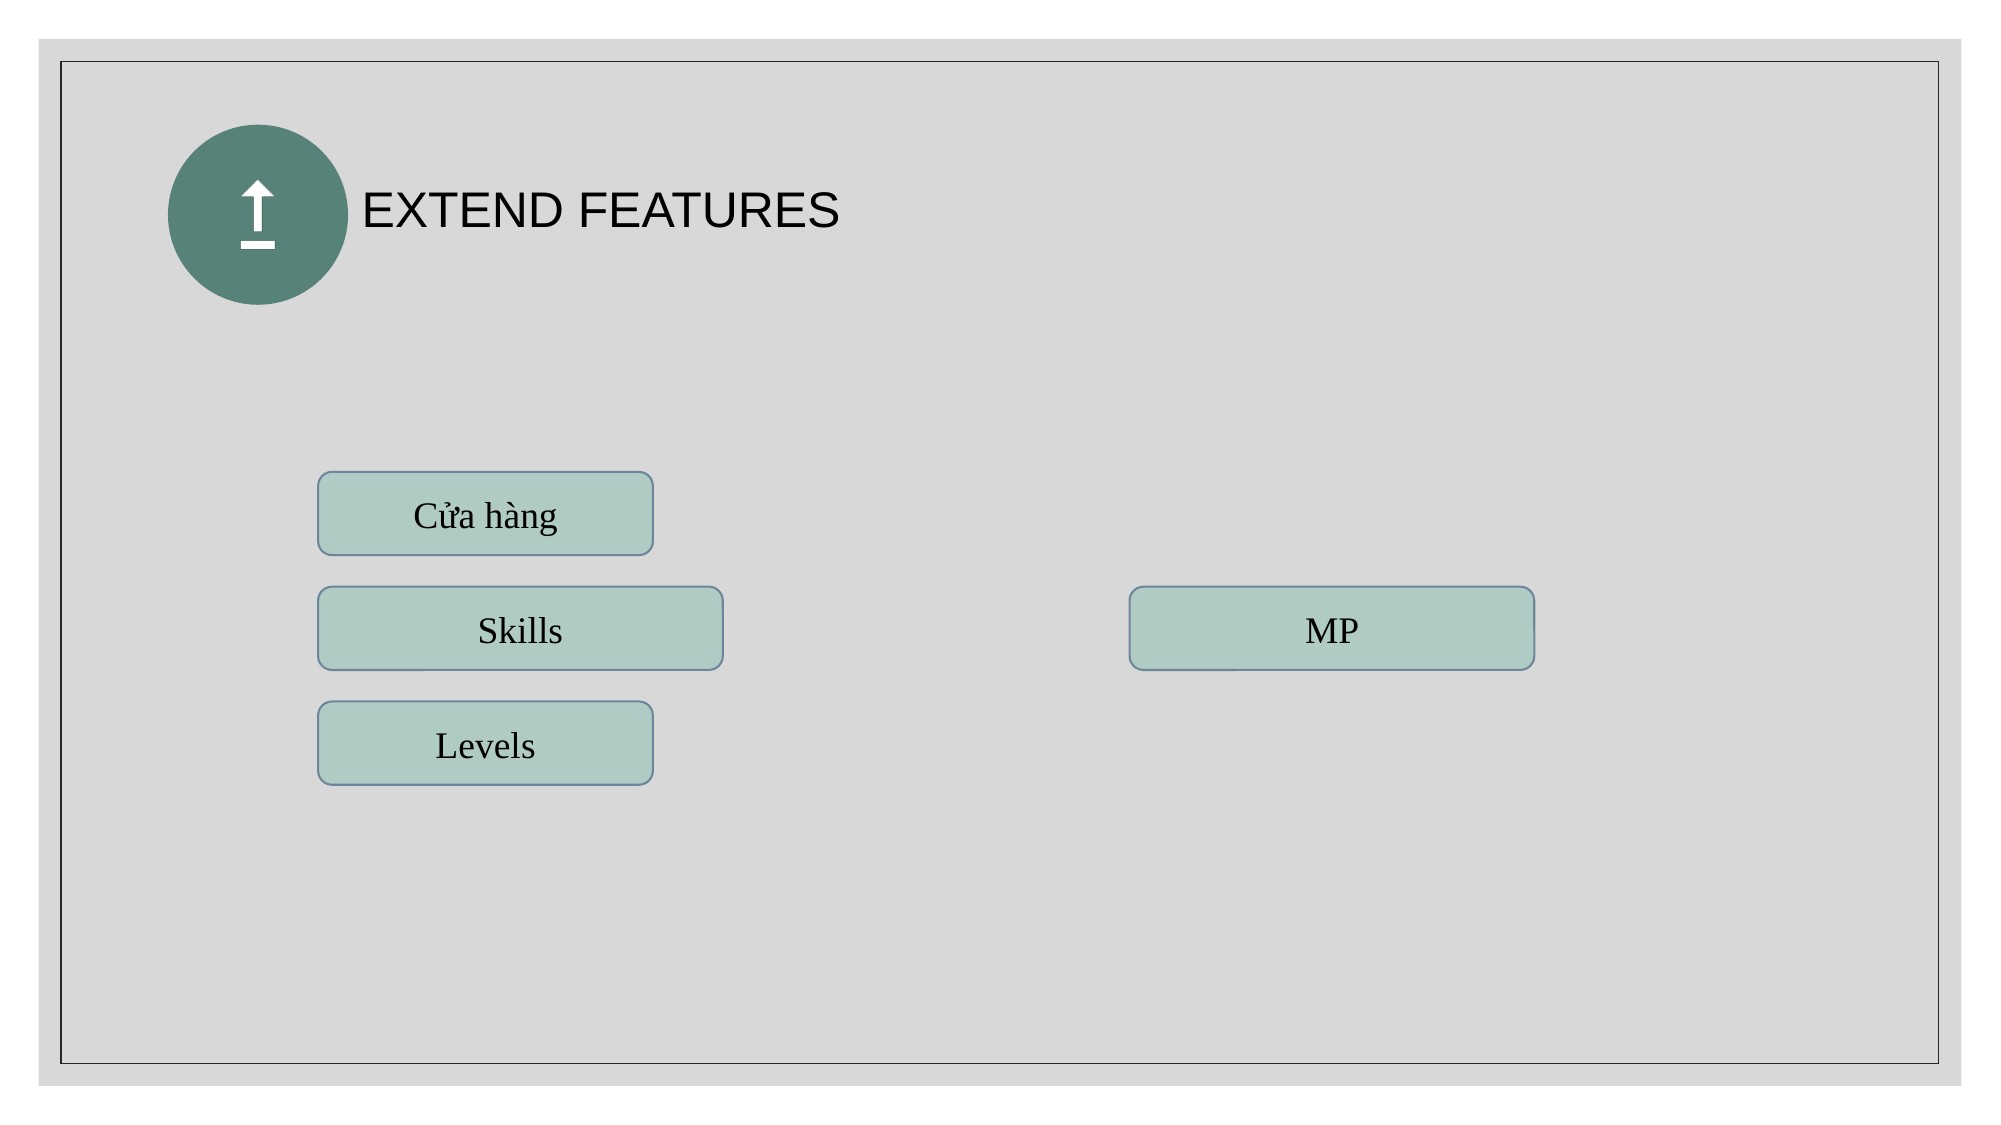

EXTEND FEATURES
Cửa hàng
Skills
MP
Levels